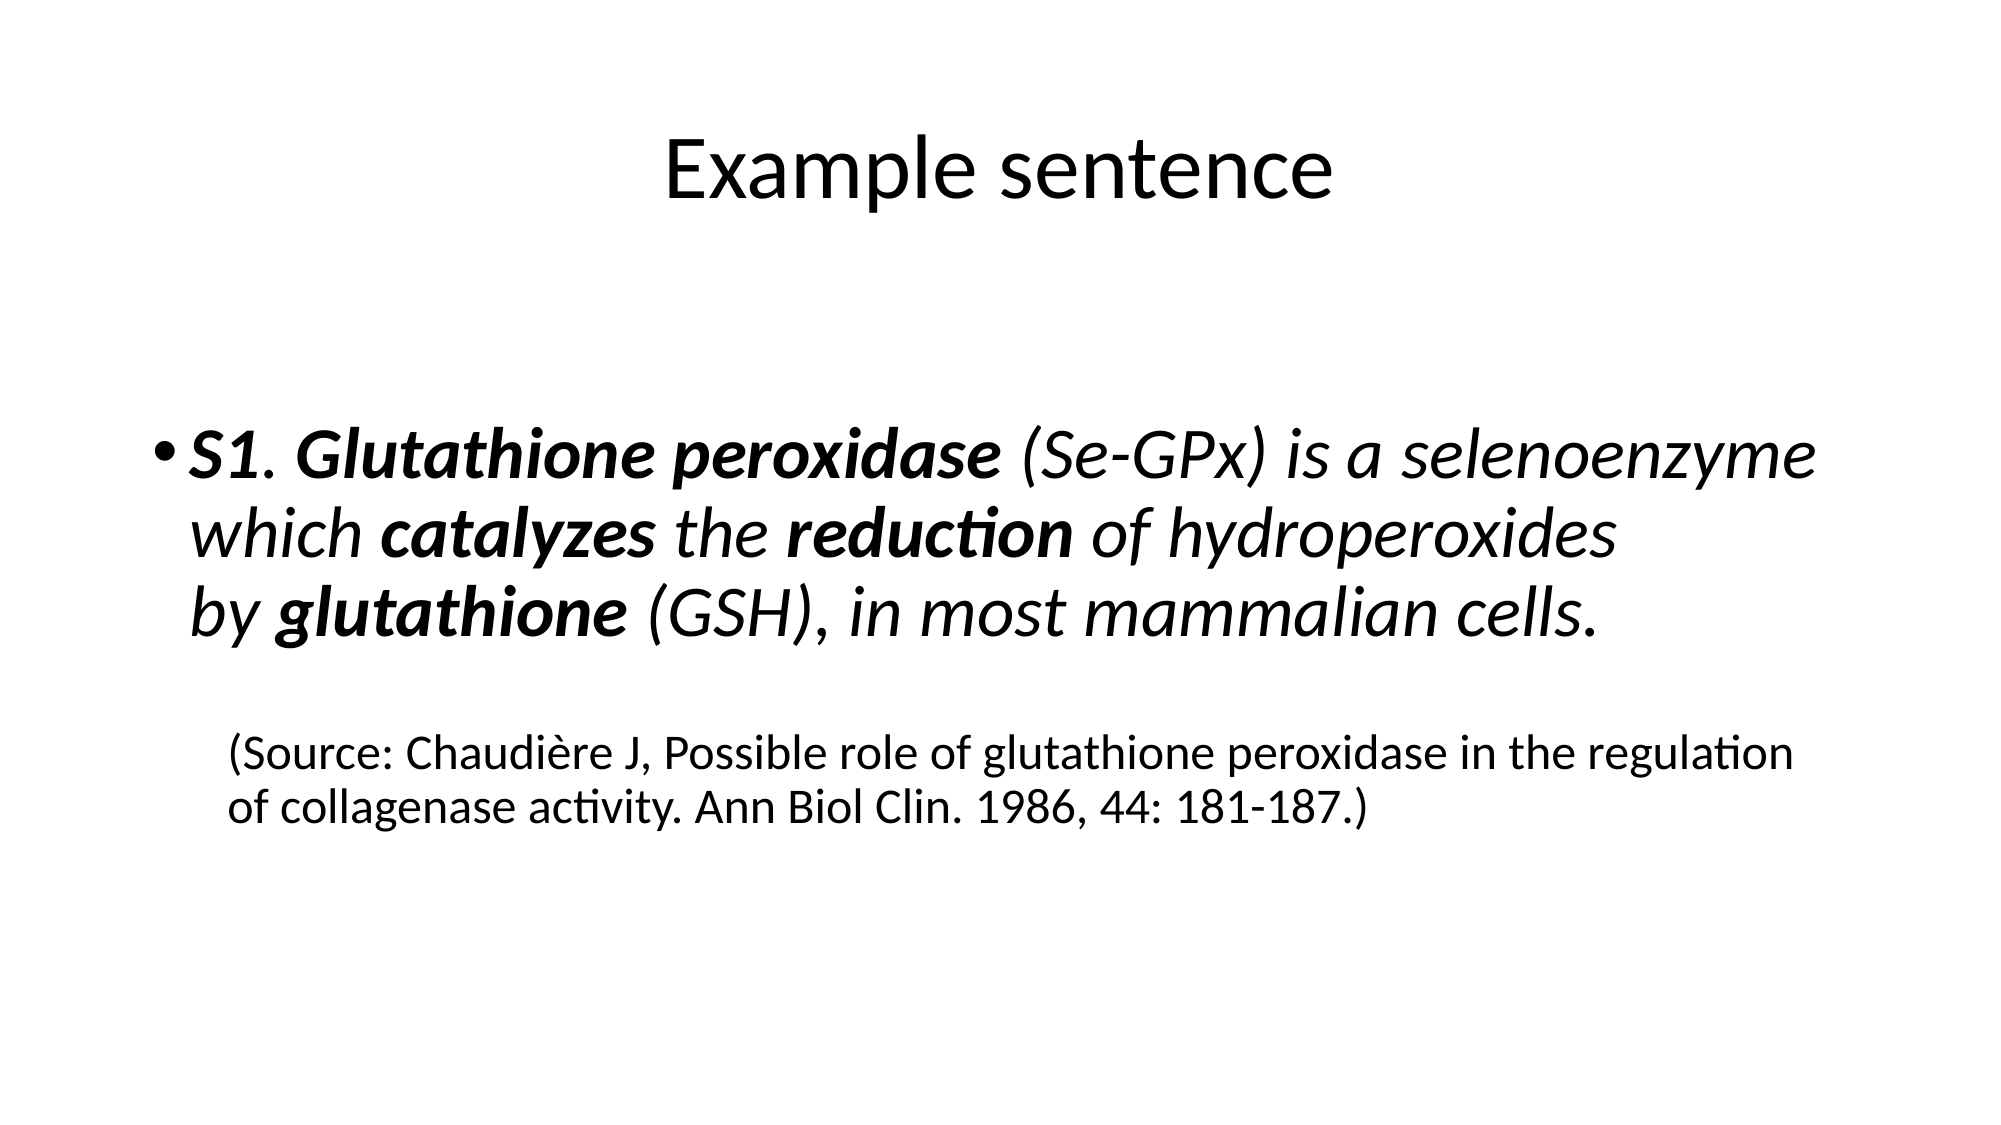

# Example sentence

S1. Glutathione peroxidase (Se-GPx) is a selenoenzyme which catalyzes the reduction of hydroperoxides by glutathione (GSH), in most mammalian cells.

(Source: Chaudière J, Possible role of glutathione peroxidase in the regulation of collagenase activity. Ann Biol Clin. 1986, 44: 181-187.)